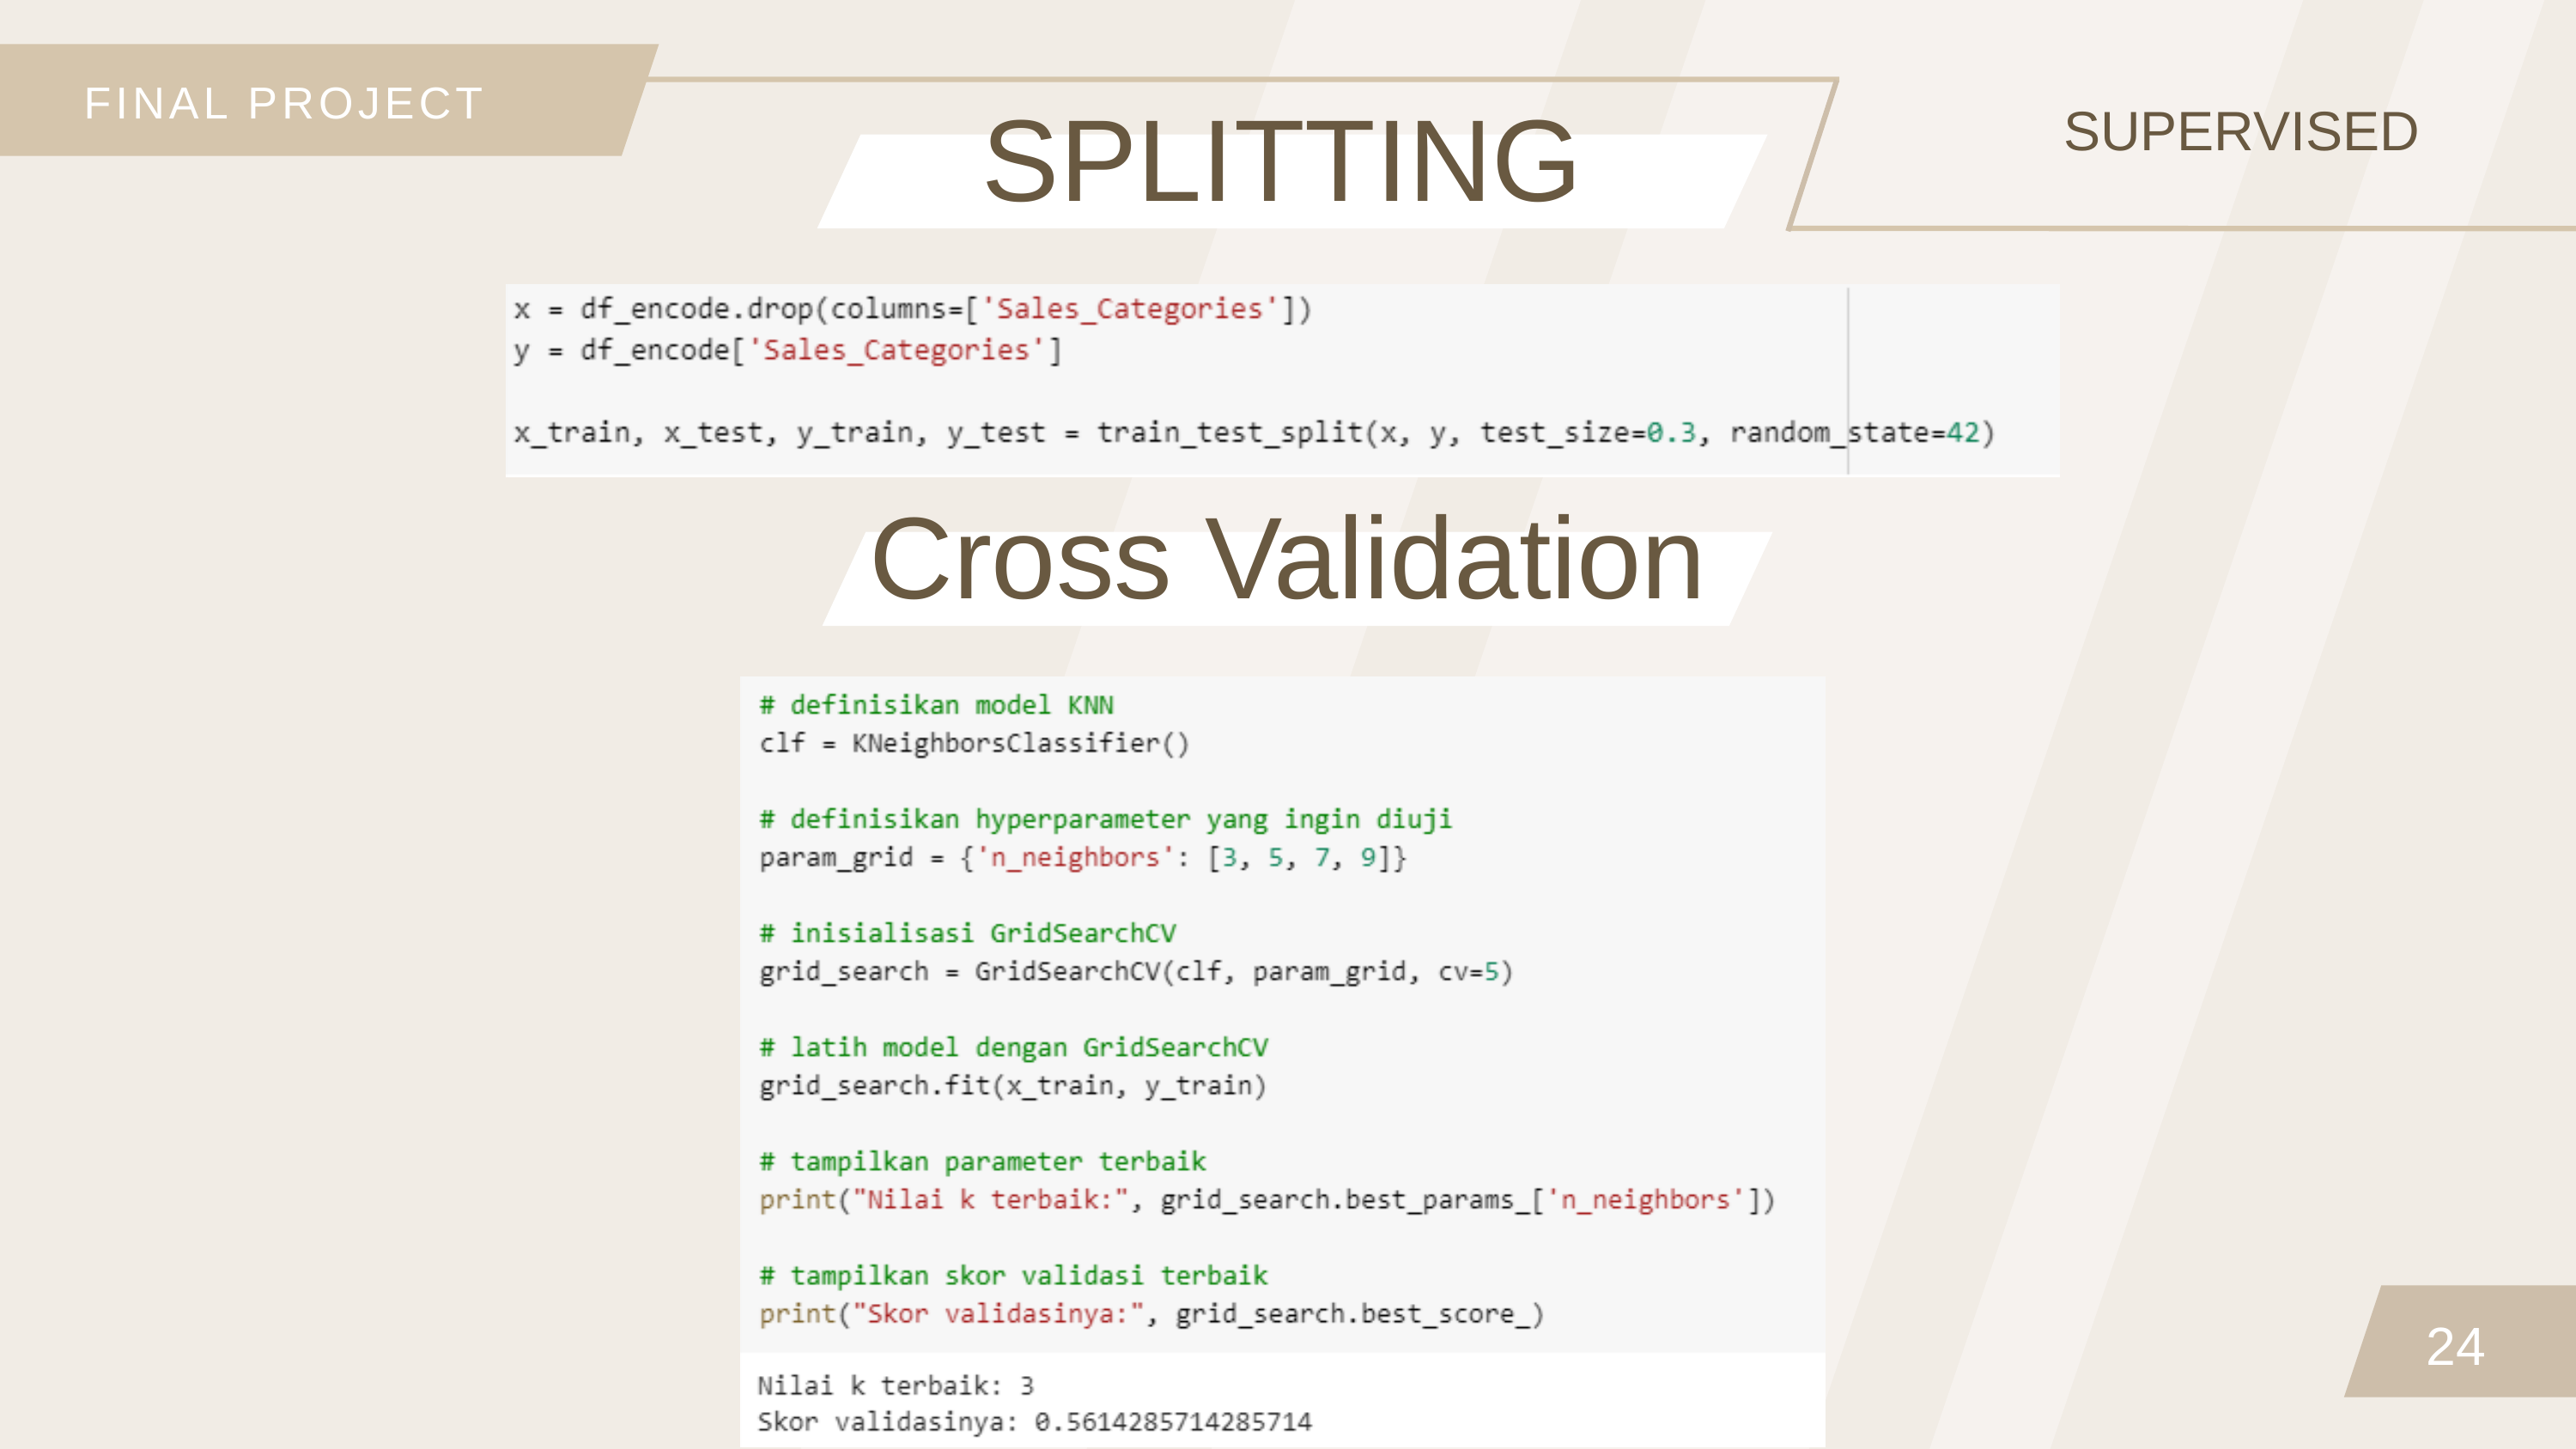

SPLITTING
FINAL PROJECT

SUPERVISED

Cross Validation

24